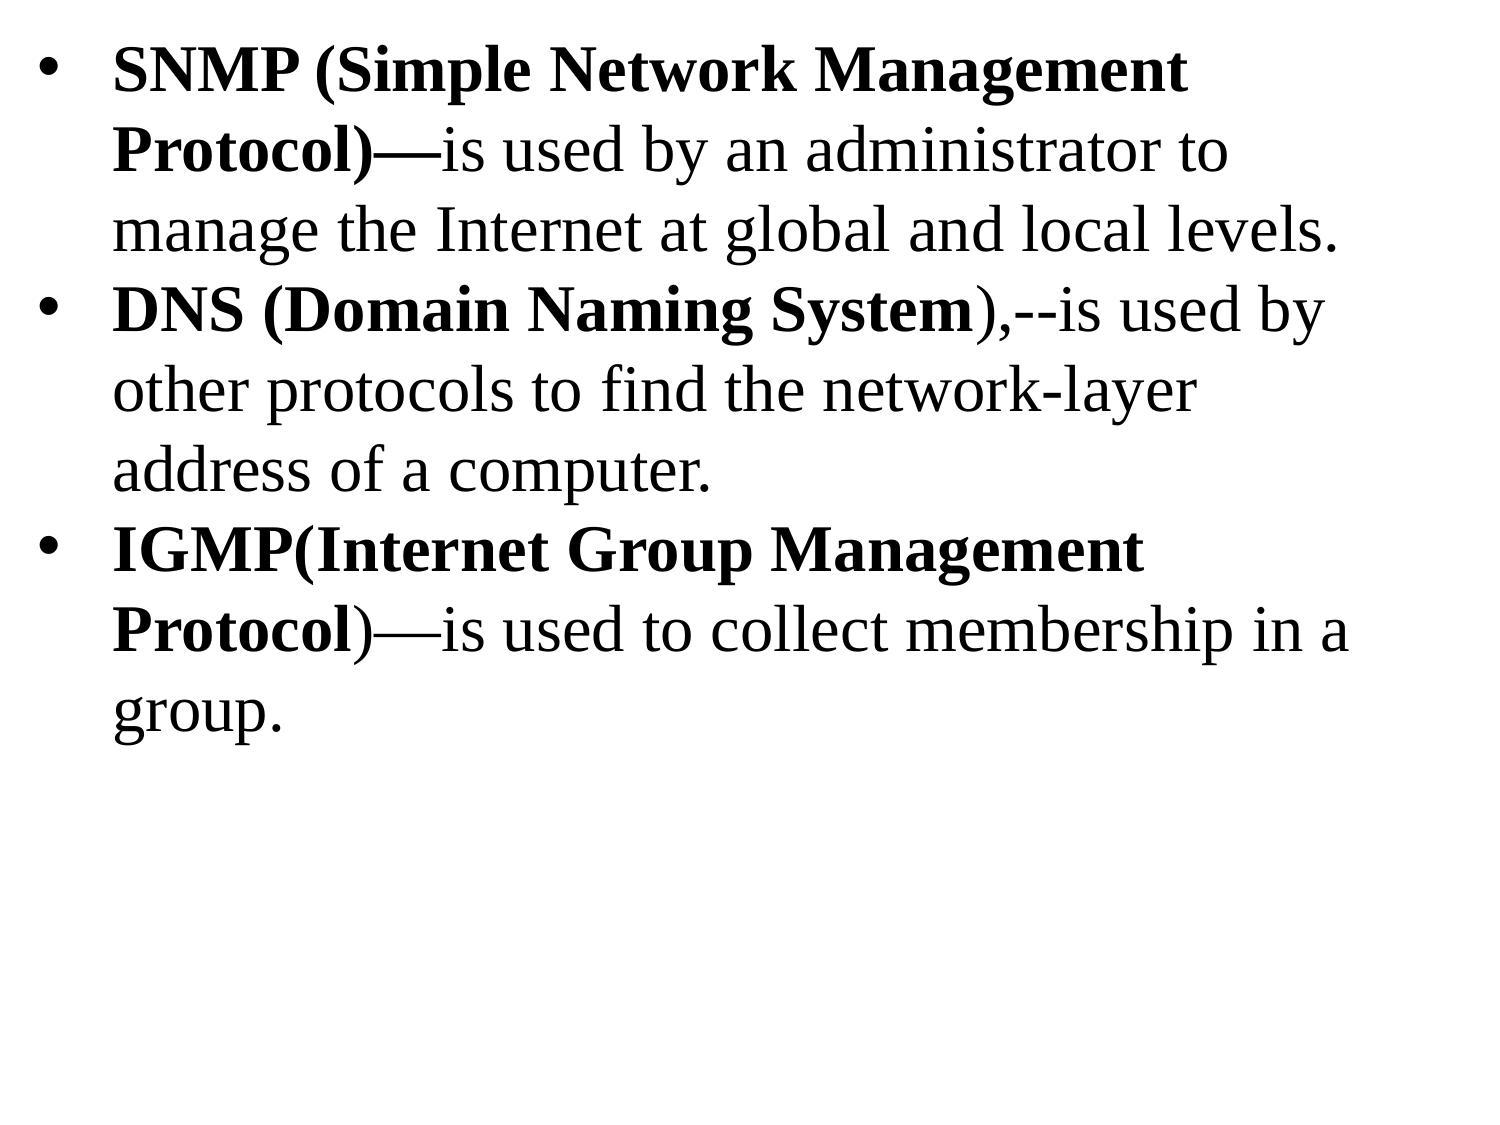

SNMP (Simple Network Management Protocol)—is used by an administrator to manage the Internet at global and local levels.
DNS (Domain Naming System),--is used by other protocols to find the network-layer address of a computer.
IGMP(Internet Group Management Protocol)—is used to collect membership in a group.